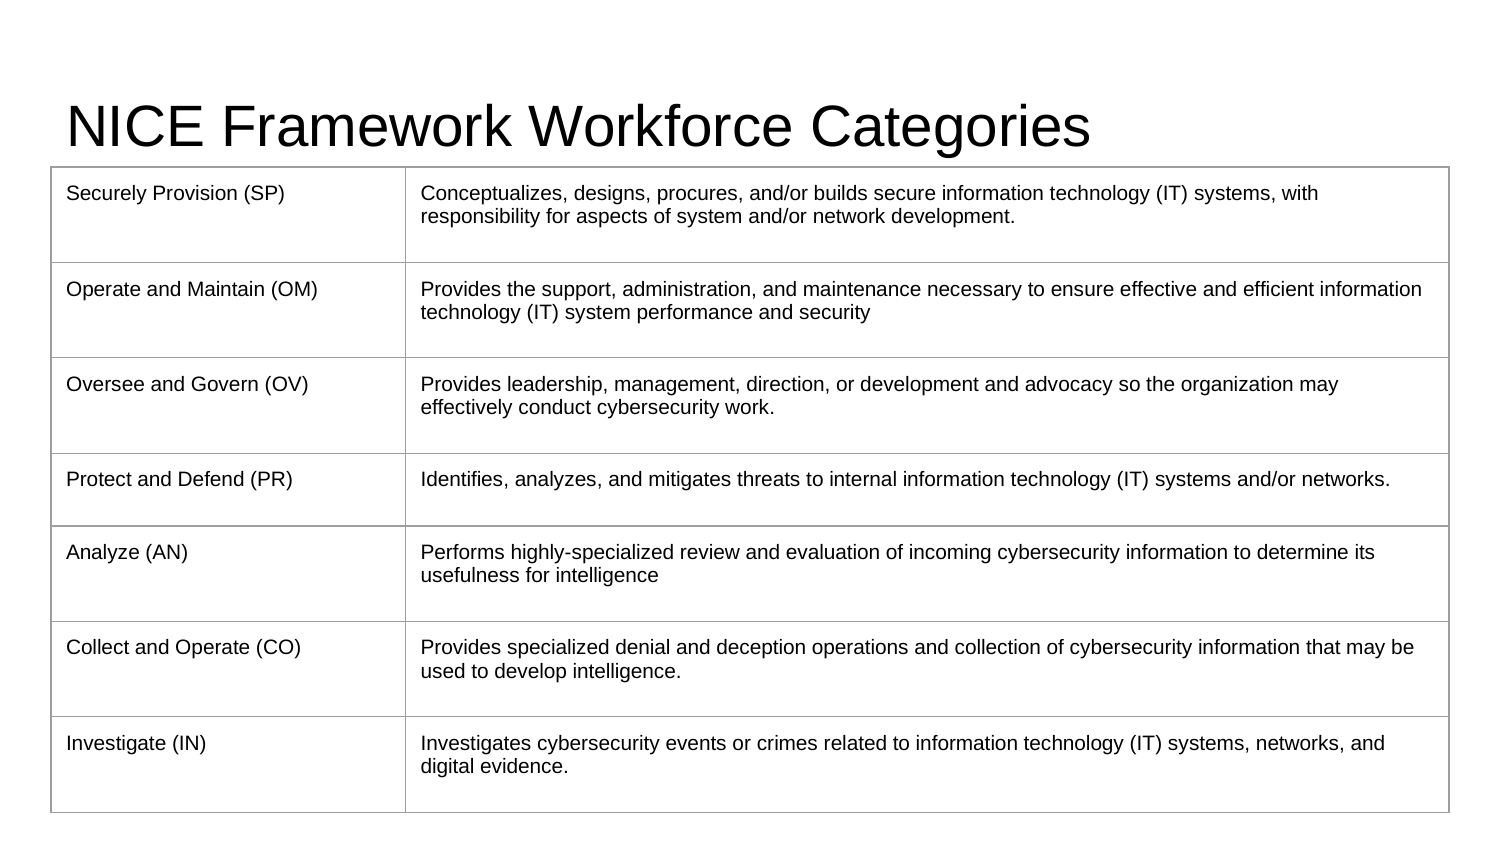

# NICE Framework Workforce Categories
| Securely Provision (SP) | Conceptualizes, designs, procures, and/or builds secure information technology (IT) systems, with responsibility for aspects of system and/or network development. |
| --- | --- |
| Operate and Maintain (OM) | Provides the support, administration, and maintenance necessary to ensure effective and efficient information technology (IT) system performance and security |
| Oversee and Govern (OV) | Provides leadership, management, direction, or development and advocacy so the organization may effectively conduct cybersecurity work. |
| Protect and Defend (PR) | Identifies, analyzes, and mitigates threats to internal information technology (IT) systems and/or networks. |
| Analyze (AN) | Performs highly-specialized review and evaluation of incoming cybersecurity information to determine its usefulness for intelligence |
| Collect and Operate (CO) | Provides specialized denial and deception operations and collection of cybersecurity information that may be used to develop intelligence. |
| Investigate (IN) | Investigates cybersecurity events or crimes related to information technology (IT) systems, networks, and digital evidence. |